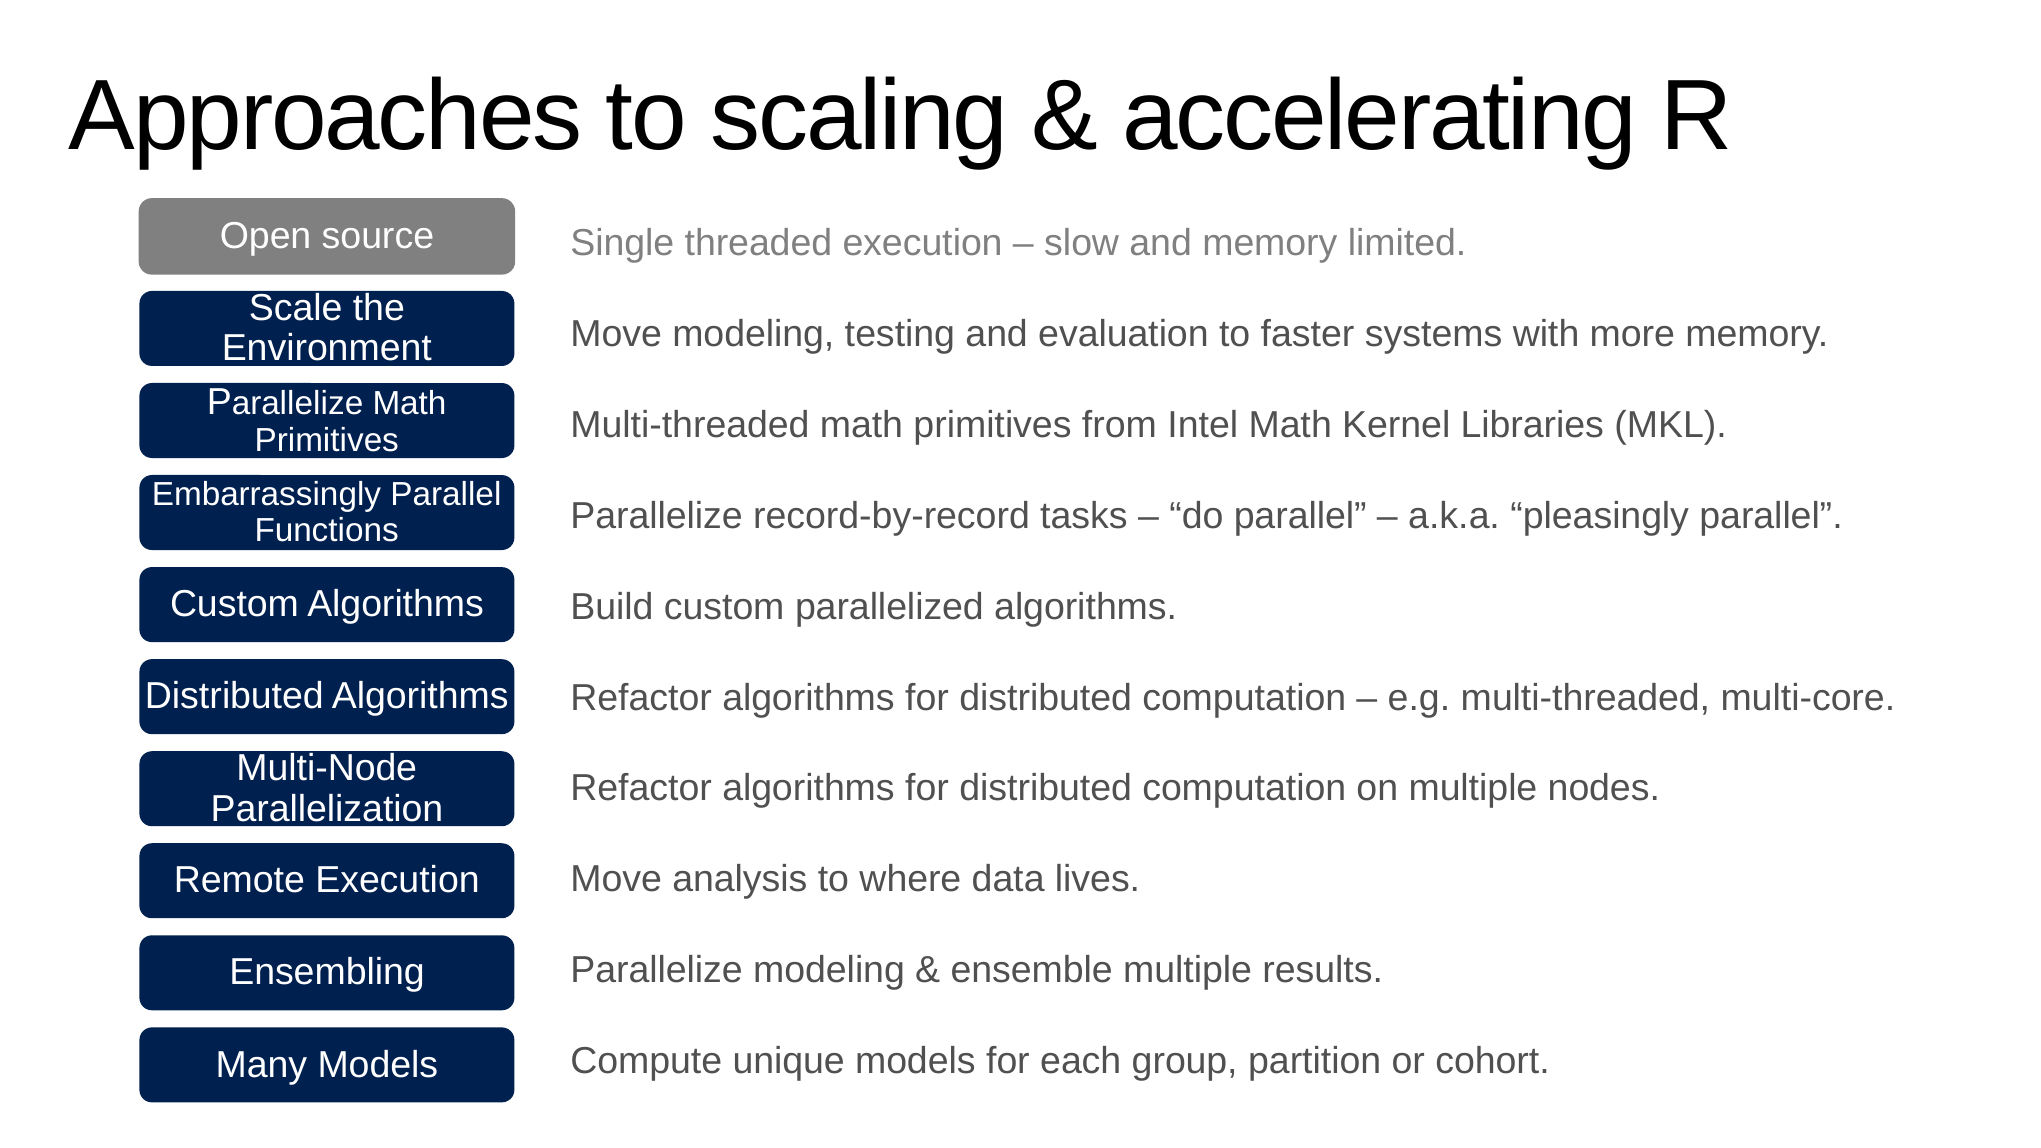

# Approaches to scaling & accelerating R
Open source
Single threaded execution – slow and memory limited.
Scale the Environment
Move modeling, testing and evaluation to faster systems with more memory.
Parallelize Math Primitives
Multi-threaded math primitives from Intel Math Kernel Libraries (MKL).
Embarrassingly Parallel Functions
Parallelize record-by-record tasks – “do parallel” – a.k.a. “pleasingly parallel”.
Custom Algorithms
Build custom parallelized algorithms.
Distributed Algorithms
Refactor algorithms for distributed computation – e.g. multi-threaded, multi-core.
Multi-Node Parallelization
Refactor algorithms for distributed computation on multiple nodes.
Remote Execution
Move analysis to where data lives.
Ensembling
Parallelize modeling & ensemble multiple results.
Many Models
Compute unique models for each group, partition or cohort.